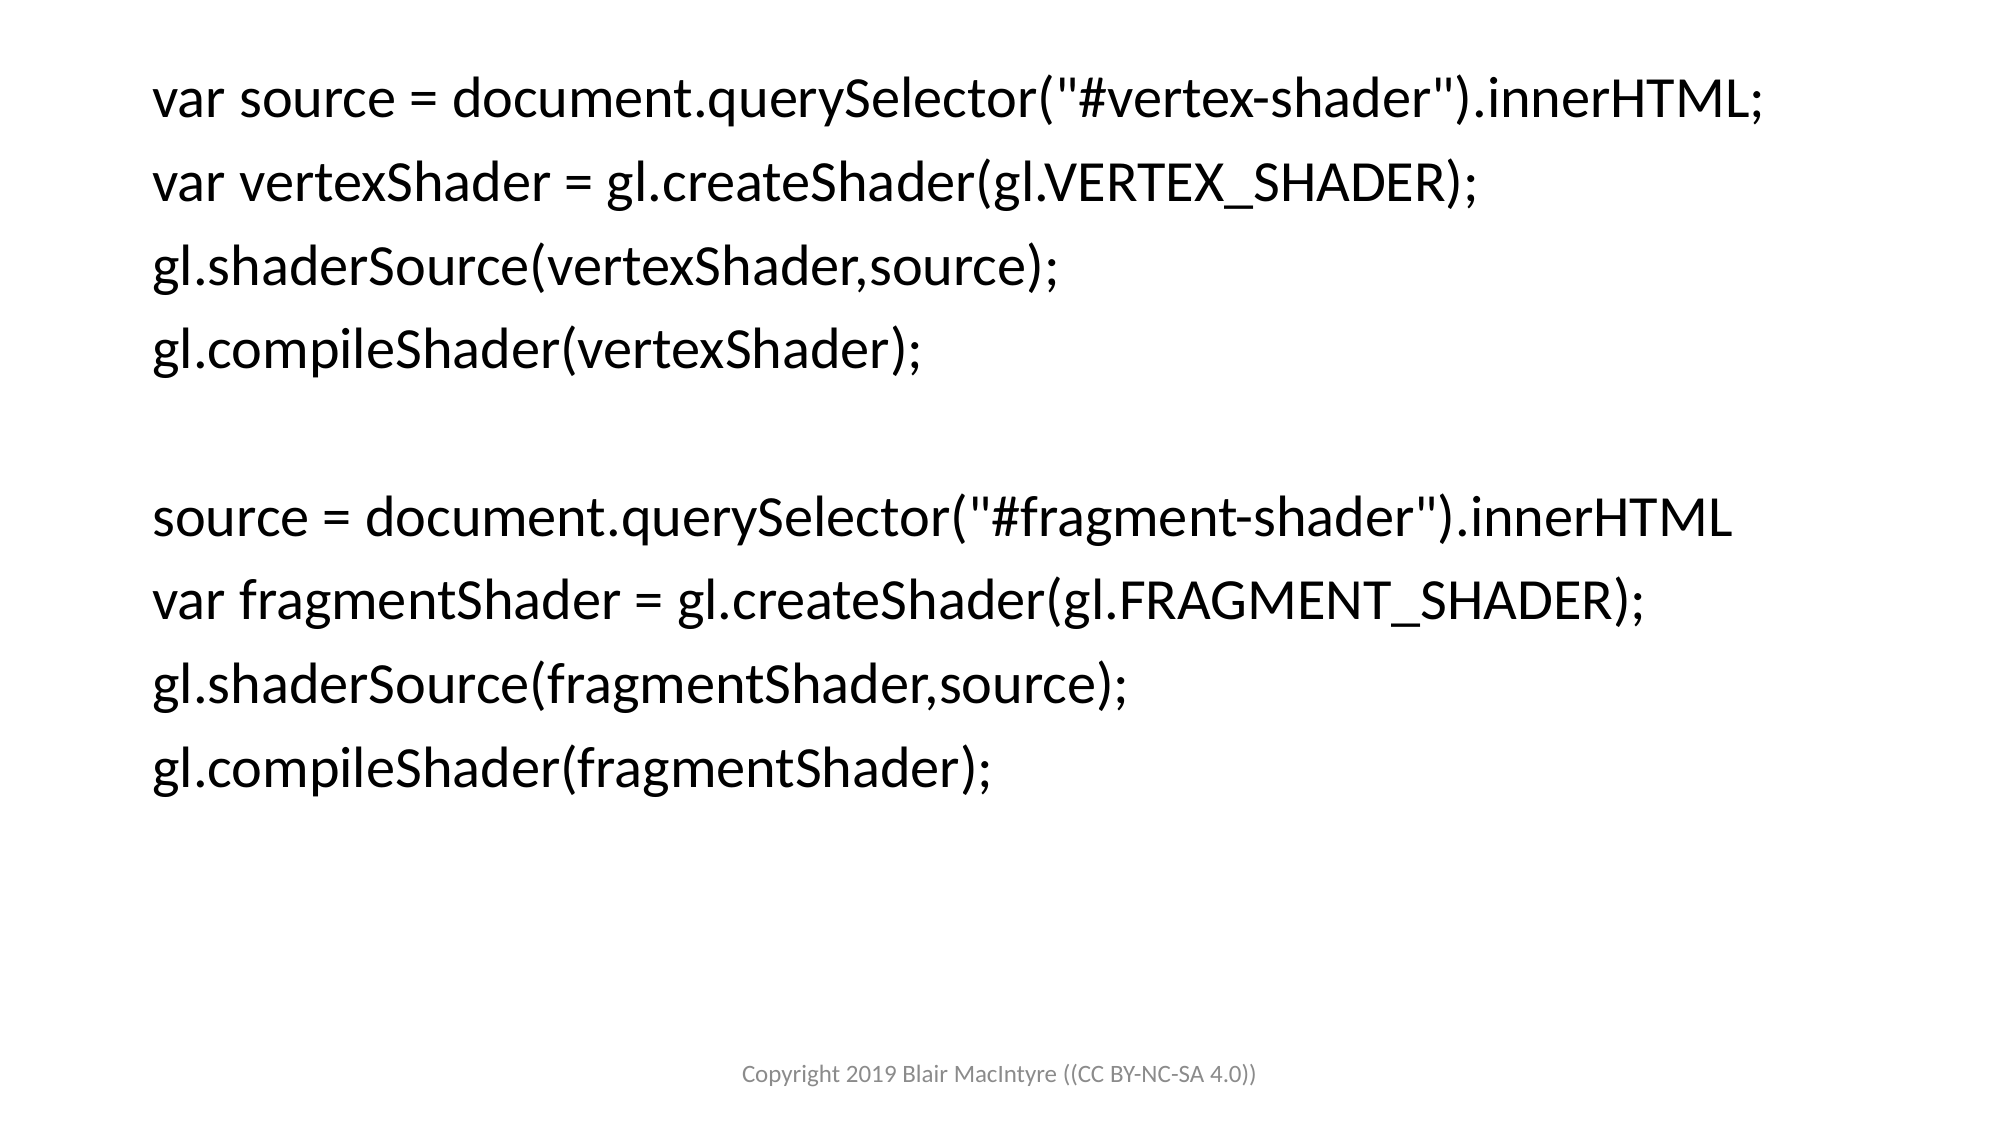

var source = document.querySelector("#vertex-shader").innerHTML;
var vertexShader = gl.createShader(gl.VERTEX_SHADER);
gl.shaderSource(vertexShader,source);
gl.compileShader(vertexShader);

source = document.querySelector("#fragment-shader").innerHTML
var fragmentShader = gl.createShader(gl.FRAGMENT_SHADER);
gl.shaderSource(fragmentShader,source);
gl.compileShader(fragmentShader);
Copyright 2019 Blair MacIntyre ((CC BY-NC-SA 4.0))